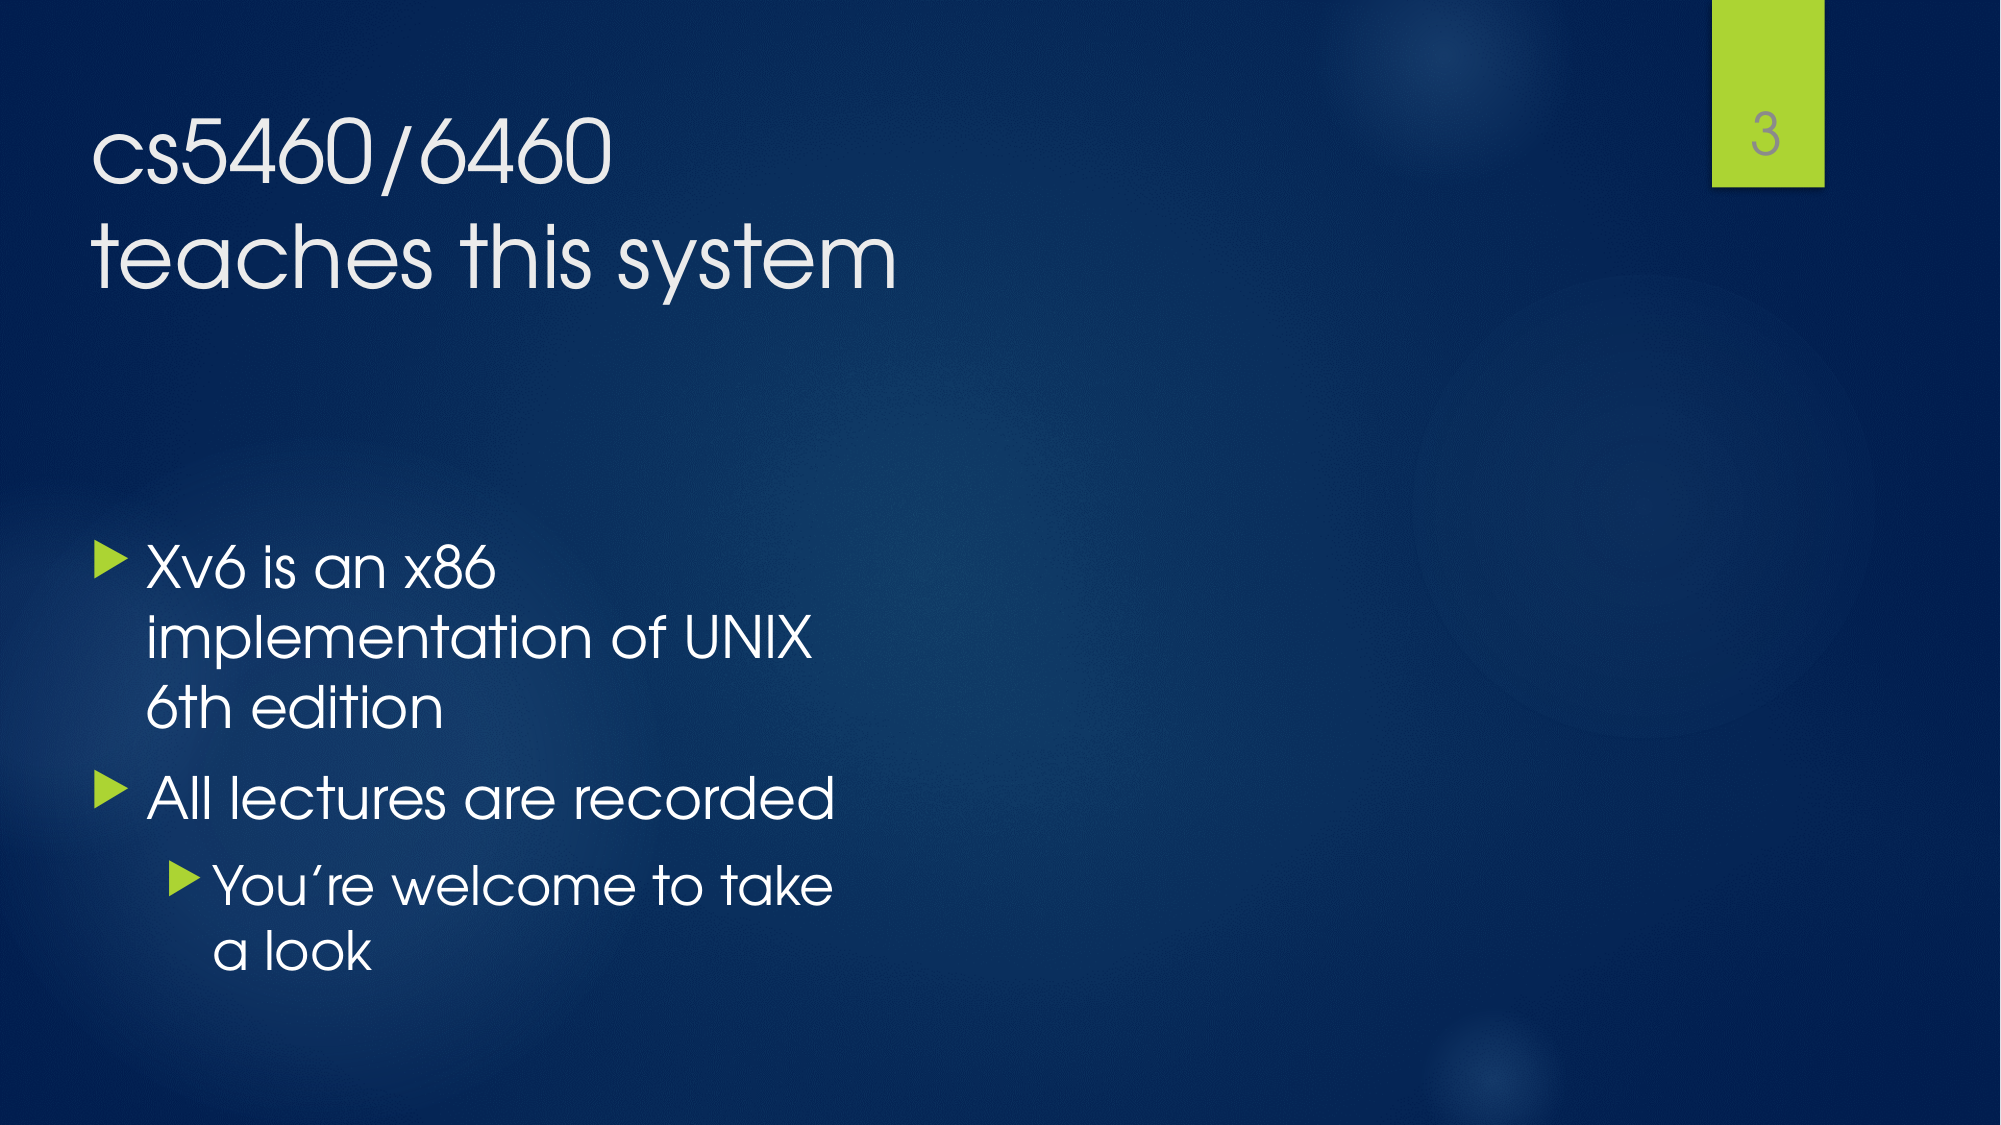

3
# cs5460/6460 teaches this system
Xv6 is an x86 implementation of UNIX 6th edition
All lectures are recorded
You’re welcome to take a look